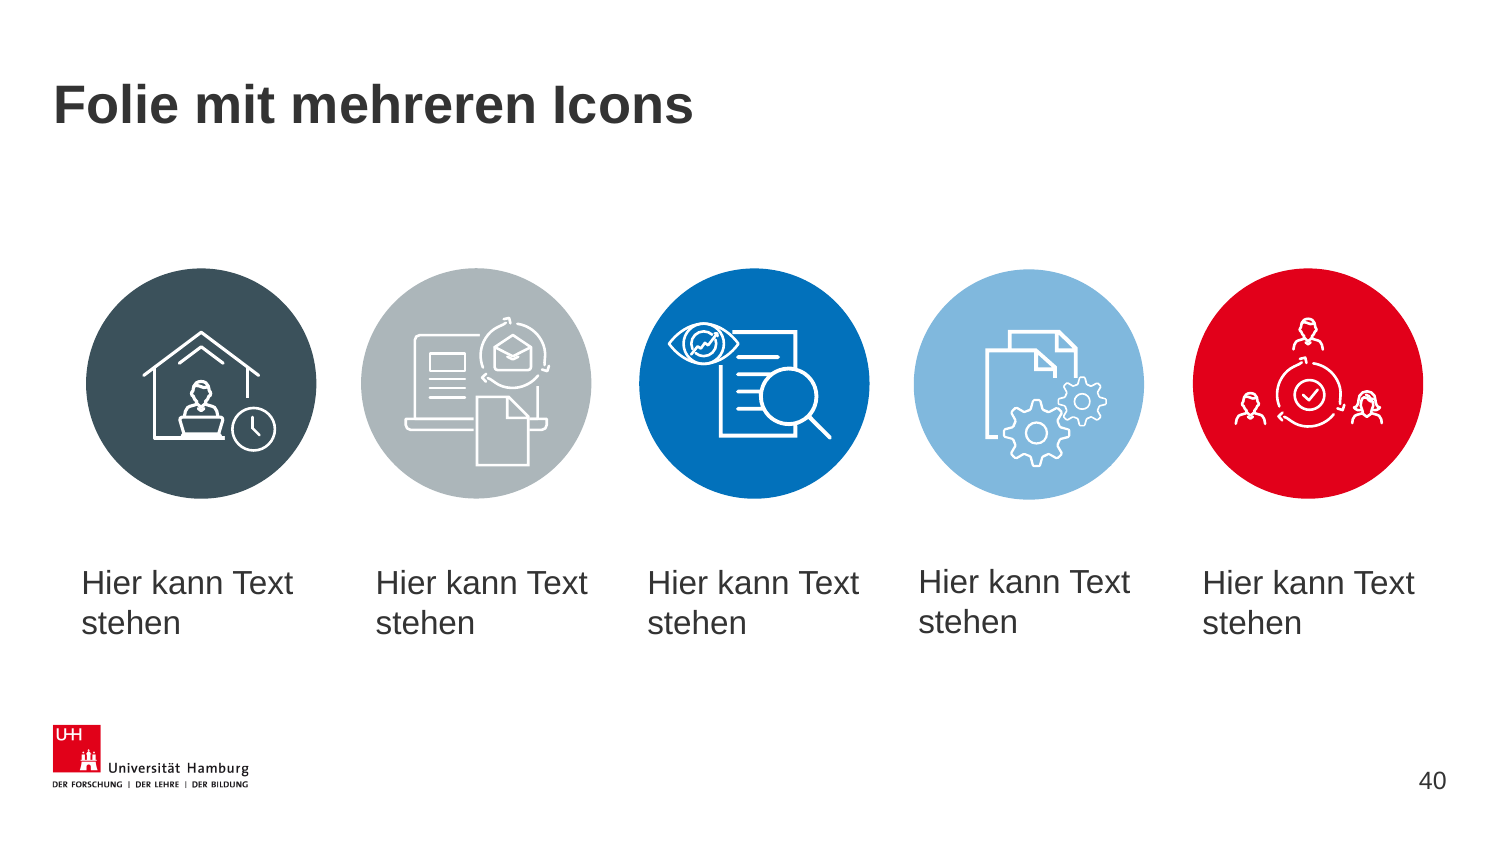

# Folie mit mehreren Icons

Hier kann Text stehen
Hier kann Text stehen
Hier kann Text stehen
Hier kann Text stehen
Hier kann Text stehen
40